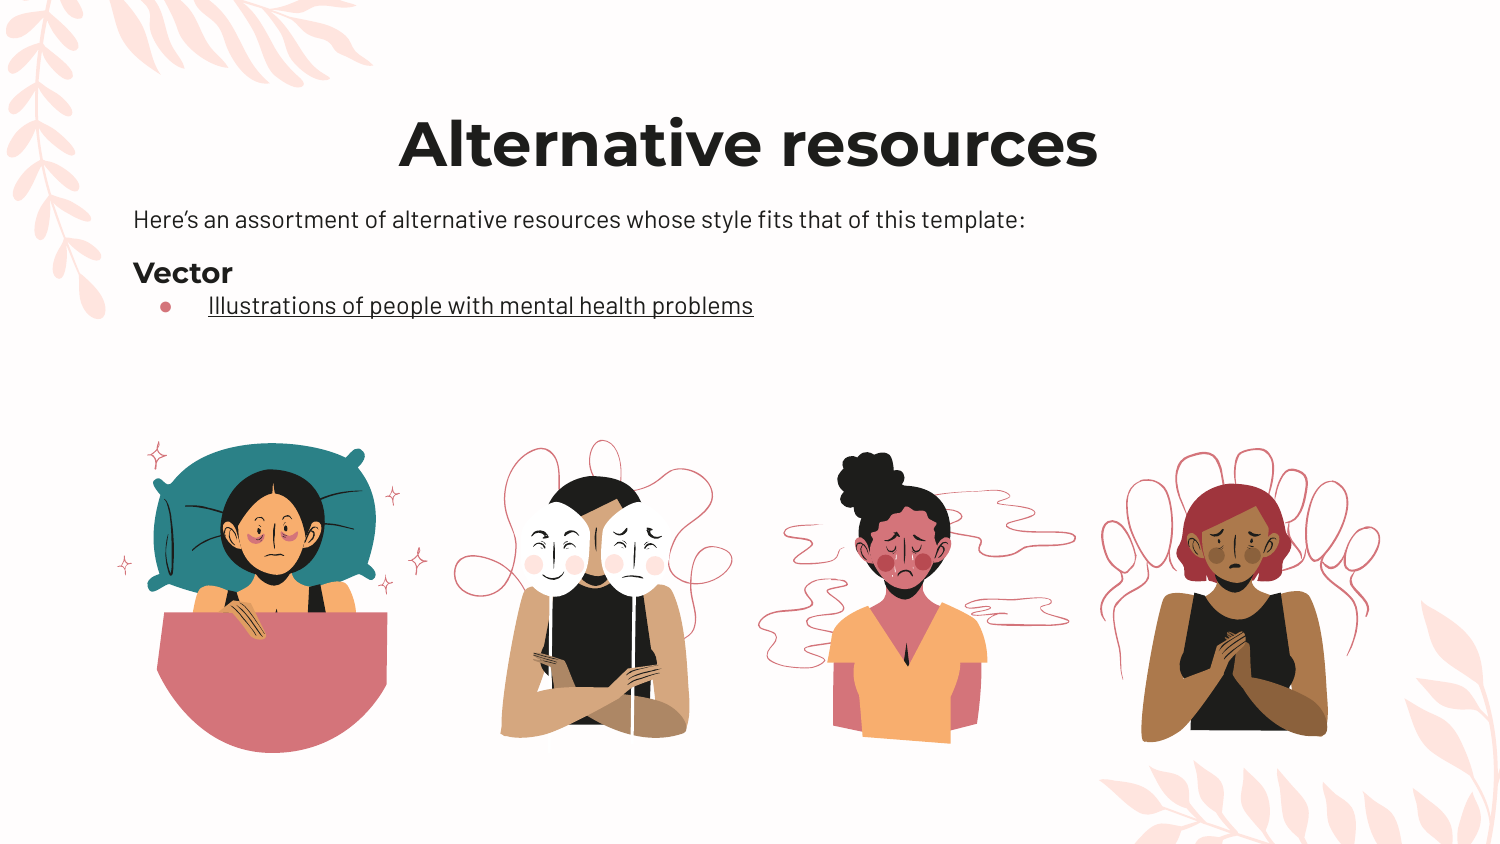

# Alternative resources
Here’s an assortment of alternative resources whose style fits that of this template:
Vector
Illustrations of people with mental health problems